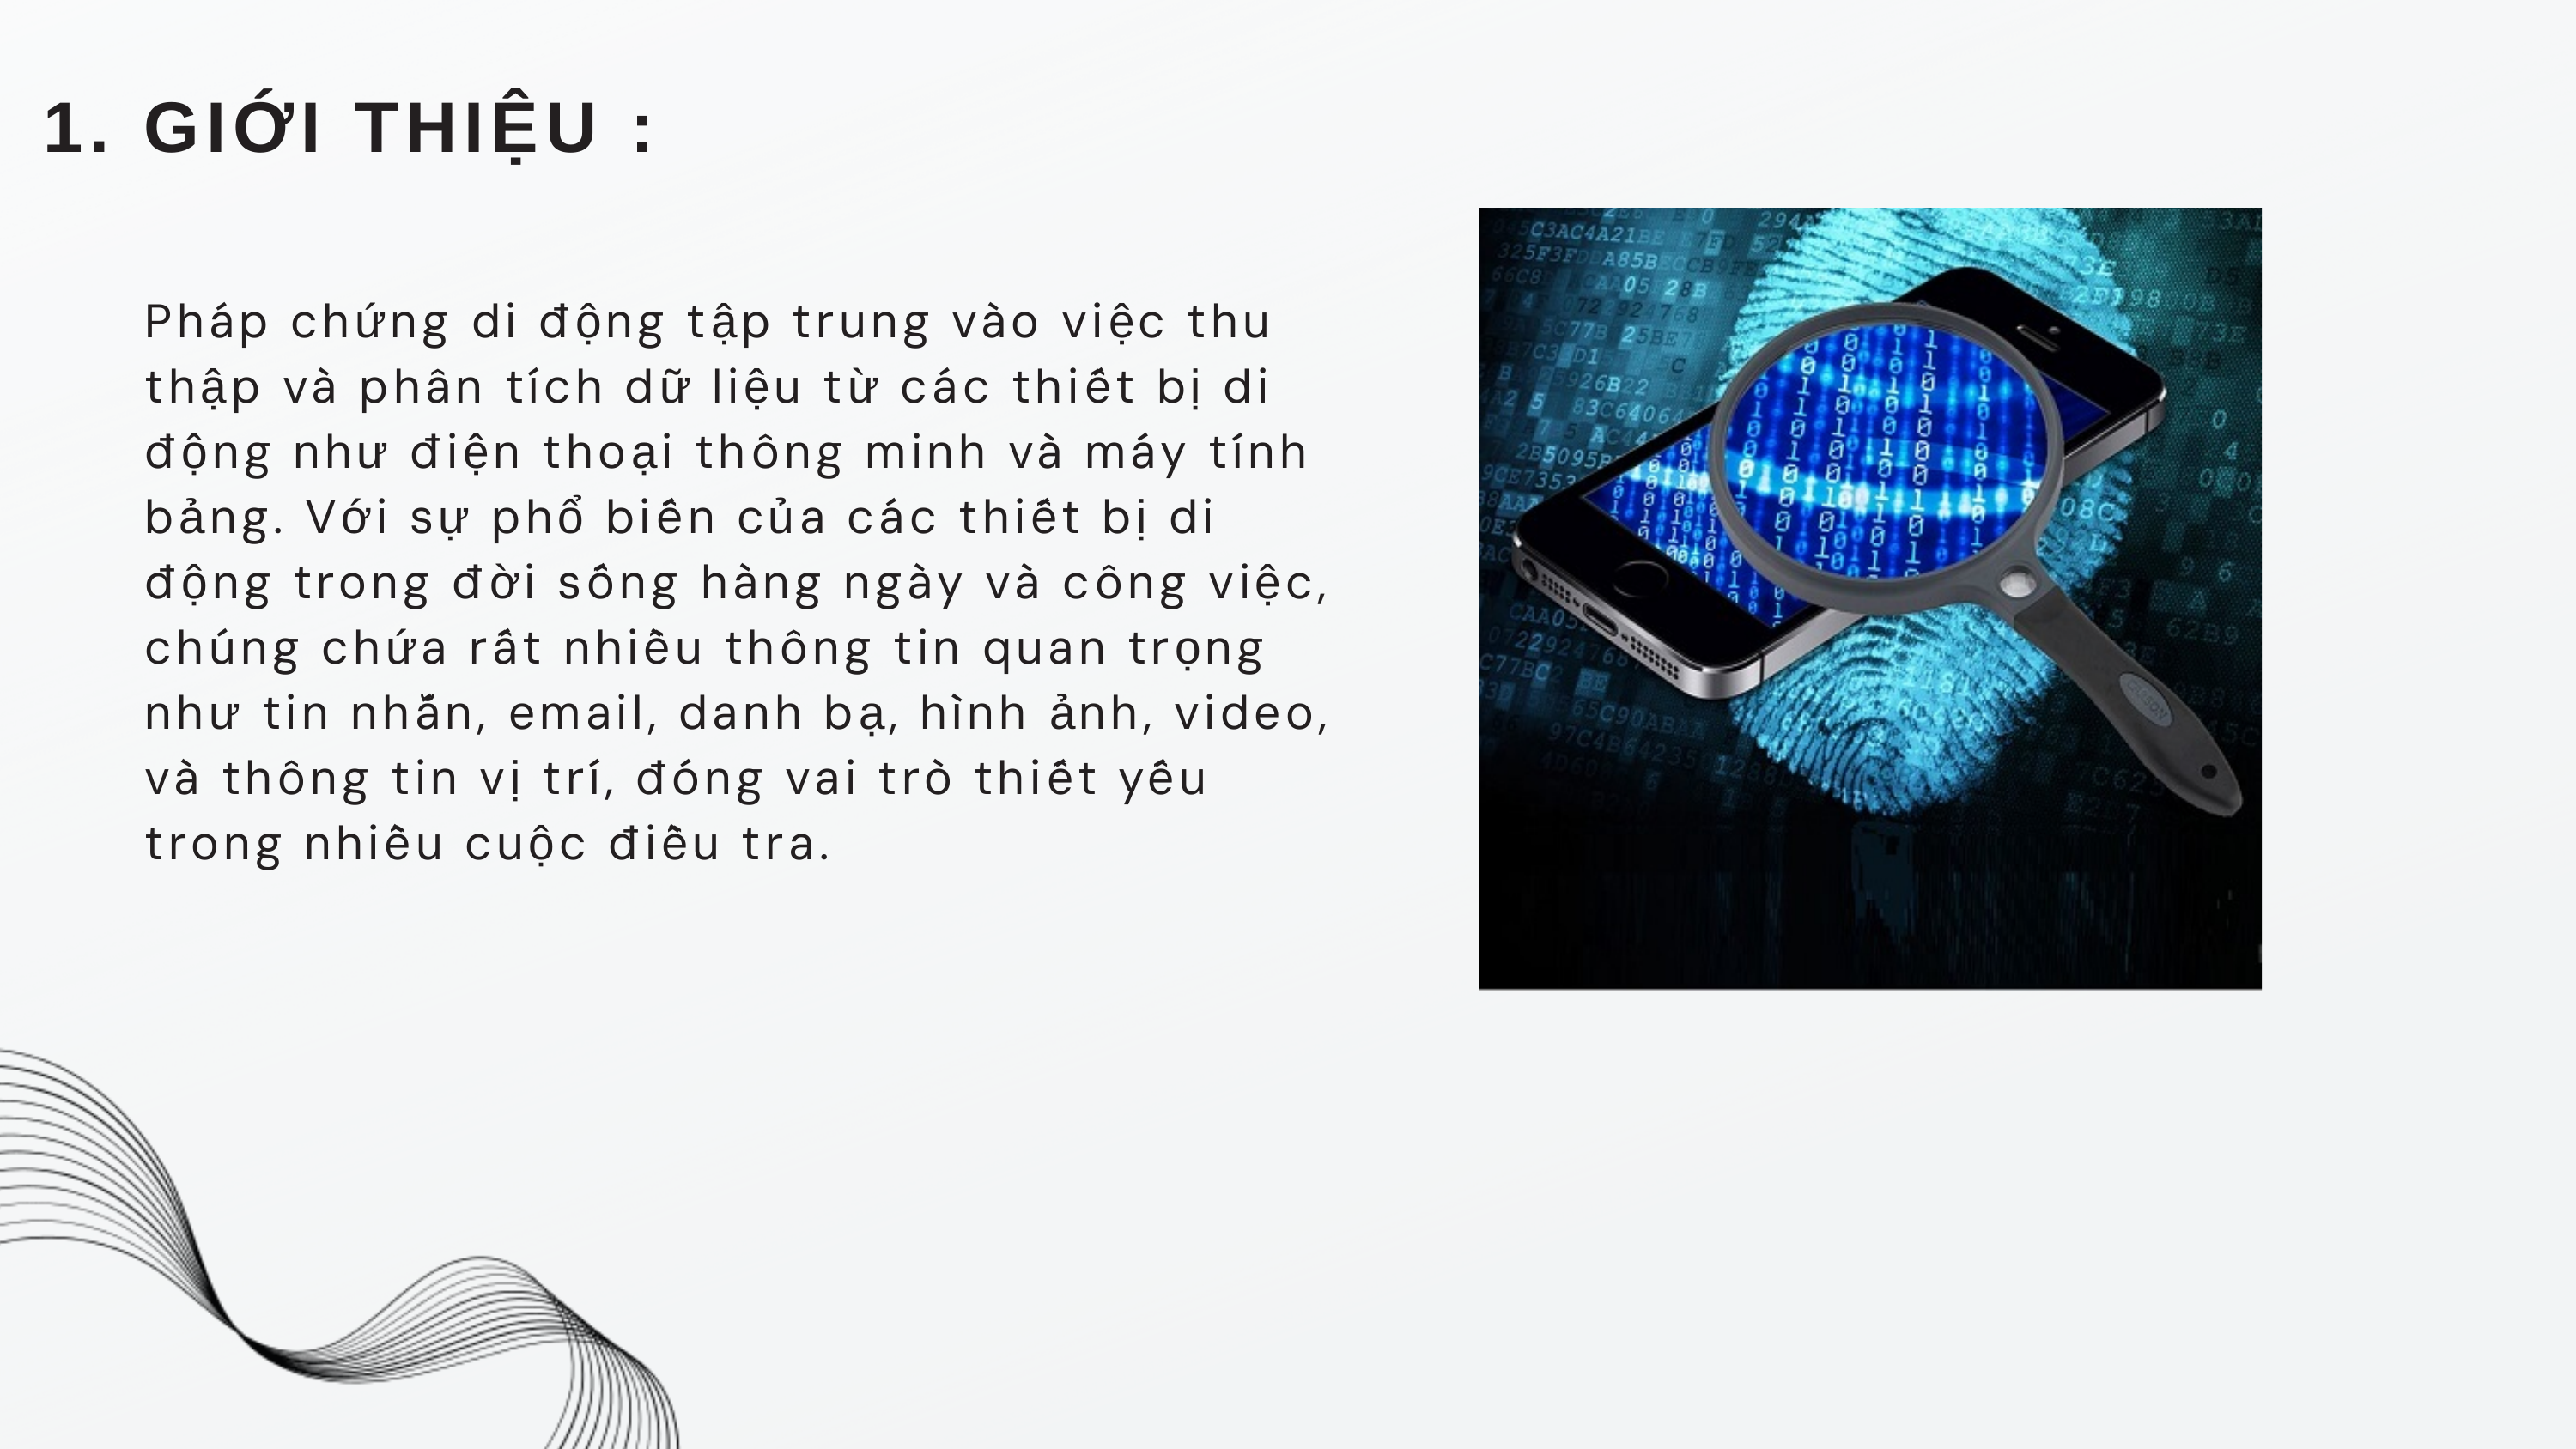

1. GIỚI THIỆU :

Pháp chứng di động tập trung vào việc thu thập và phân tích dữ liệu từ các thiết bị di động như điện thoại thông minh và máy tính bảng. Với sự phổ biến của các thiết bị di động trong đời sống hàng ngày và công việc, chúng chứa rất nhiều thông tin quan trọng như tin nhắn, email, danh bạ, hình ảnh, video, và thông tin vị trí, đóng vai trò thiết yếu trong nhiều cuộc điều tra.